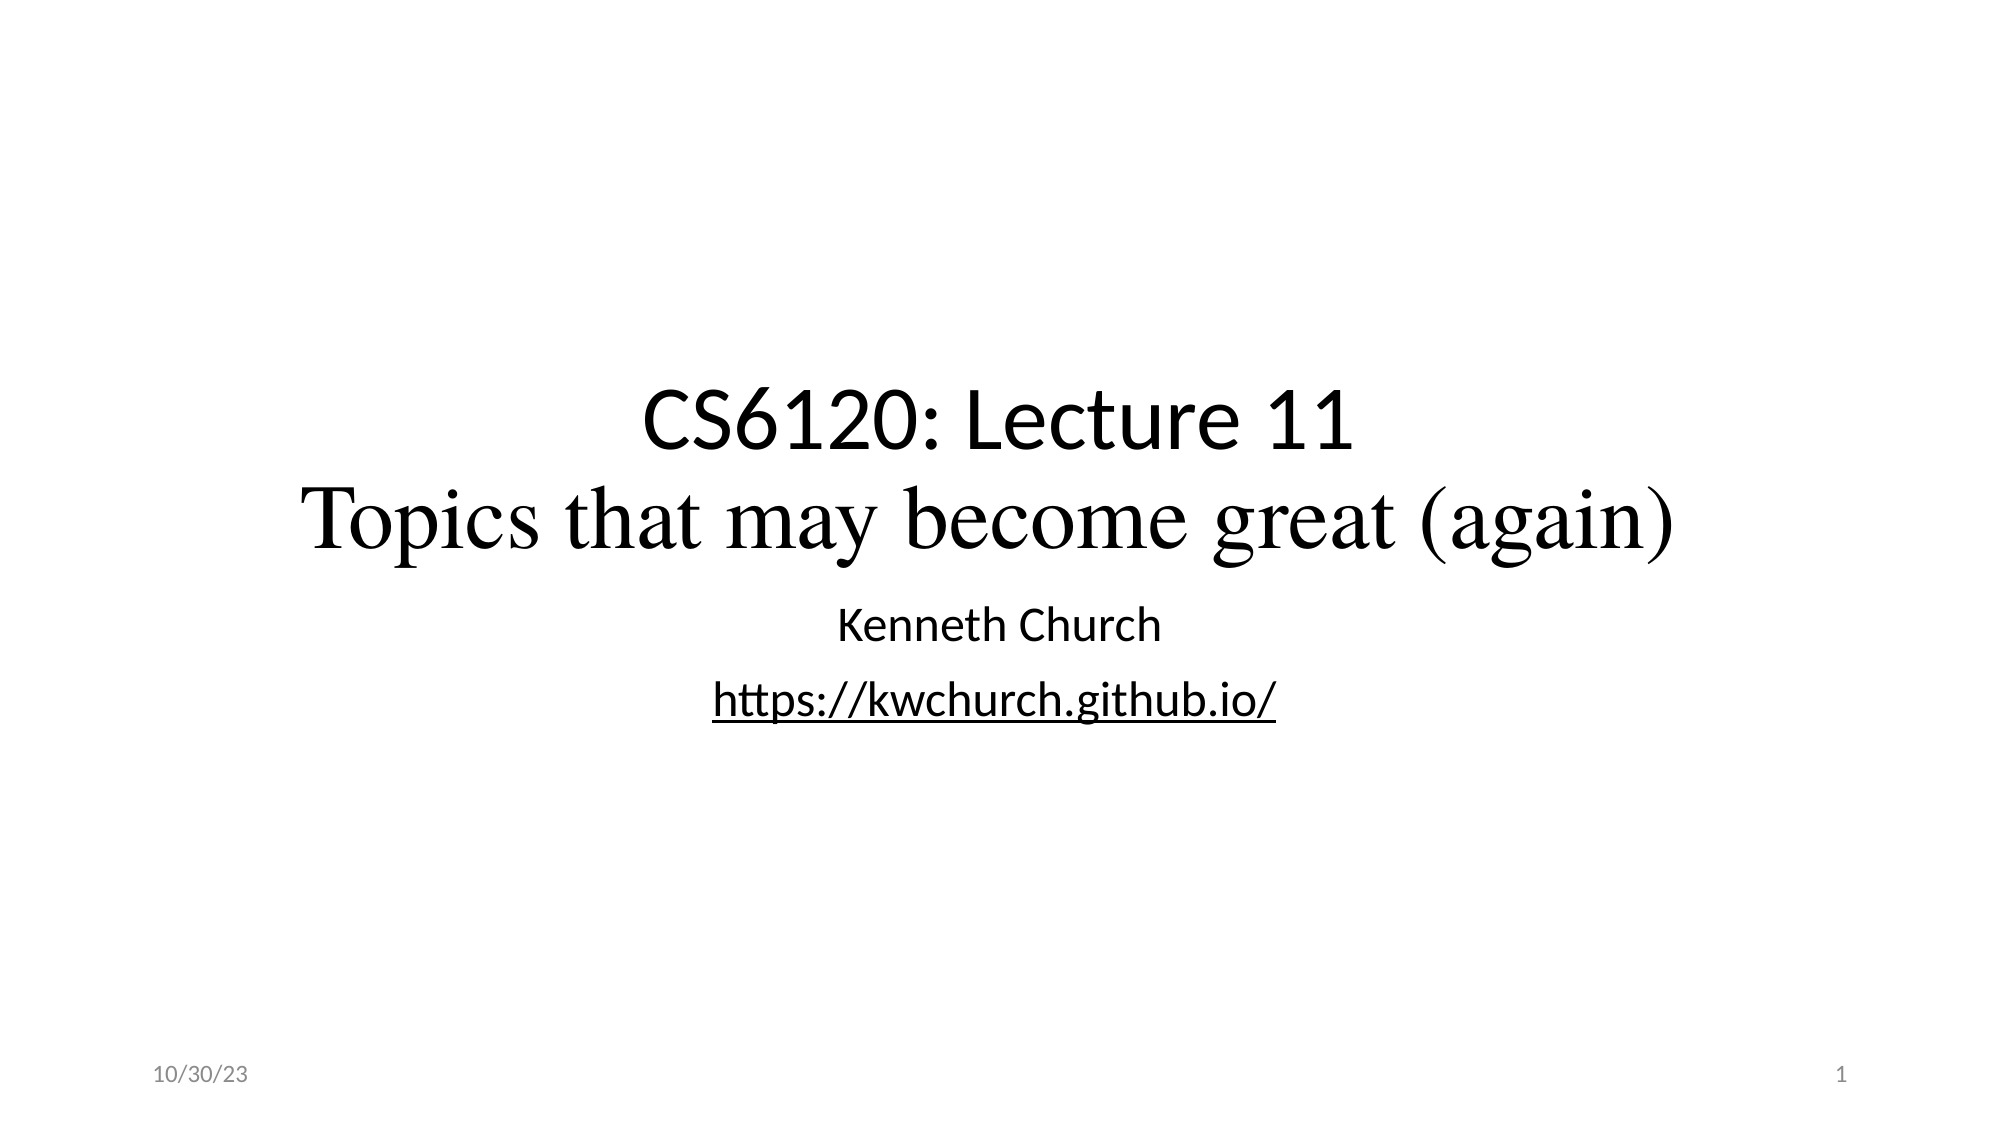

# CS6120: Lecture 11 Topics that may become great (again)
Kenneth Church
https://kwchurch.github.io/
10/30/23
1